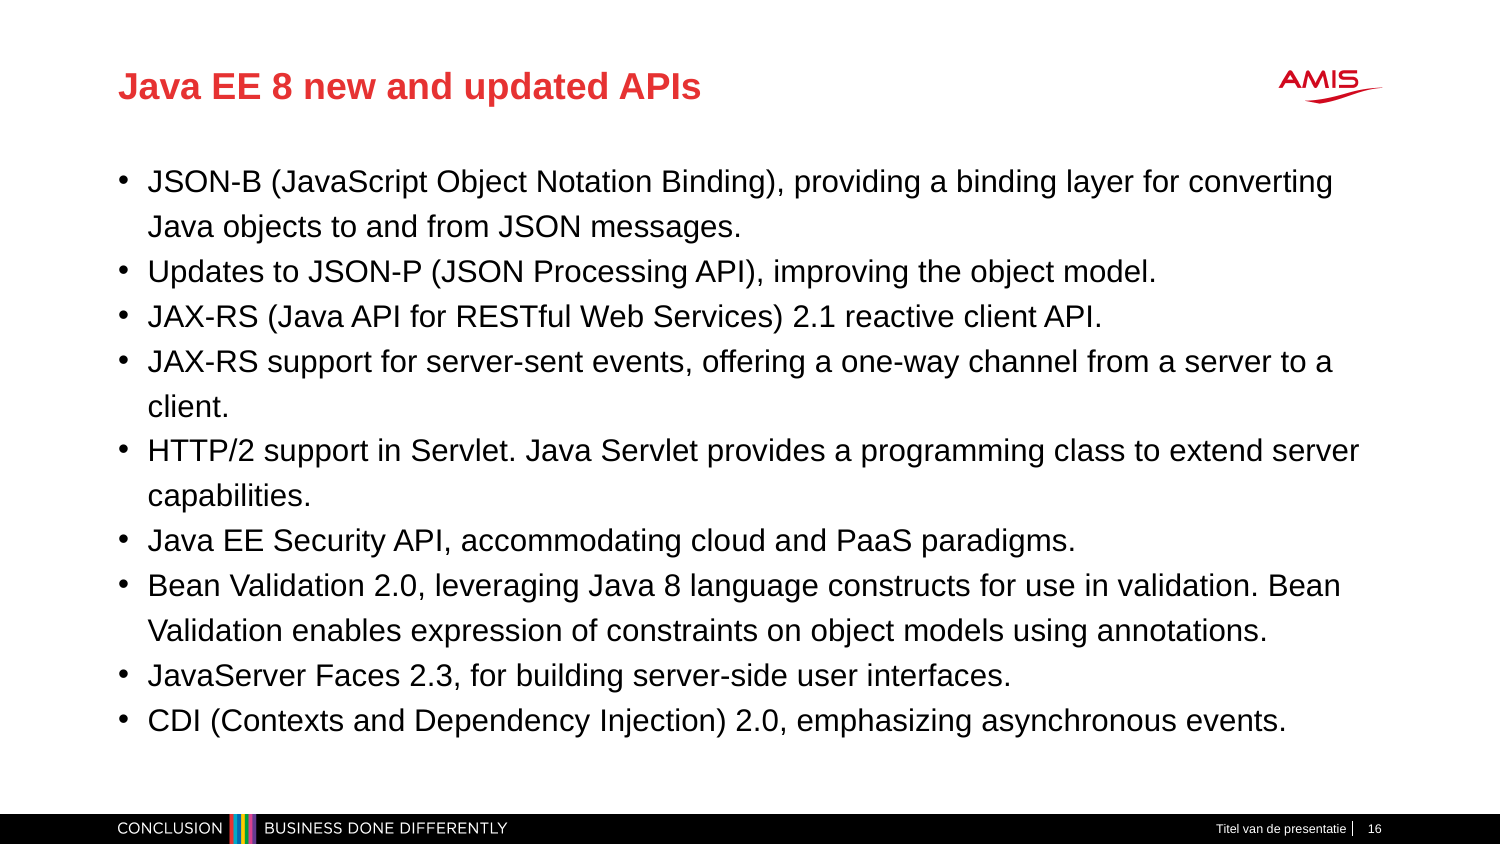

# Java EE 8 new and updated APIs
JSON-B (JavaScript Object Notation Binding), providing a binding layer for converting Java objects to and from JSON messages.
Updates to JSON-P (JSON Processing API), improving the object model.
JAX-RS (Java API for RESTful Web Services) 2.1 reactive client API.
JAX-RS support for server-sent events, offering a one-way channel from a server to a client.
HTTP/2 support in Servlet. Java Servlet provides a programming class to extend server capabilities.
Java EE Security API, accommodating cloud and PaaS paradigms.
Bean Validation 2.0, leveraging Java 8 language constructs for use in validation. Bean Validation enables expression of constraints on object models using annotations.
JavaServer Faces 2.3, for building server-side user interfaces.
CDI (Contexts and Dependency Injection) 2.0, emphasizing asynchronous events.
Titel van de presentatie
16